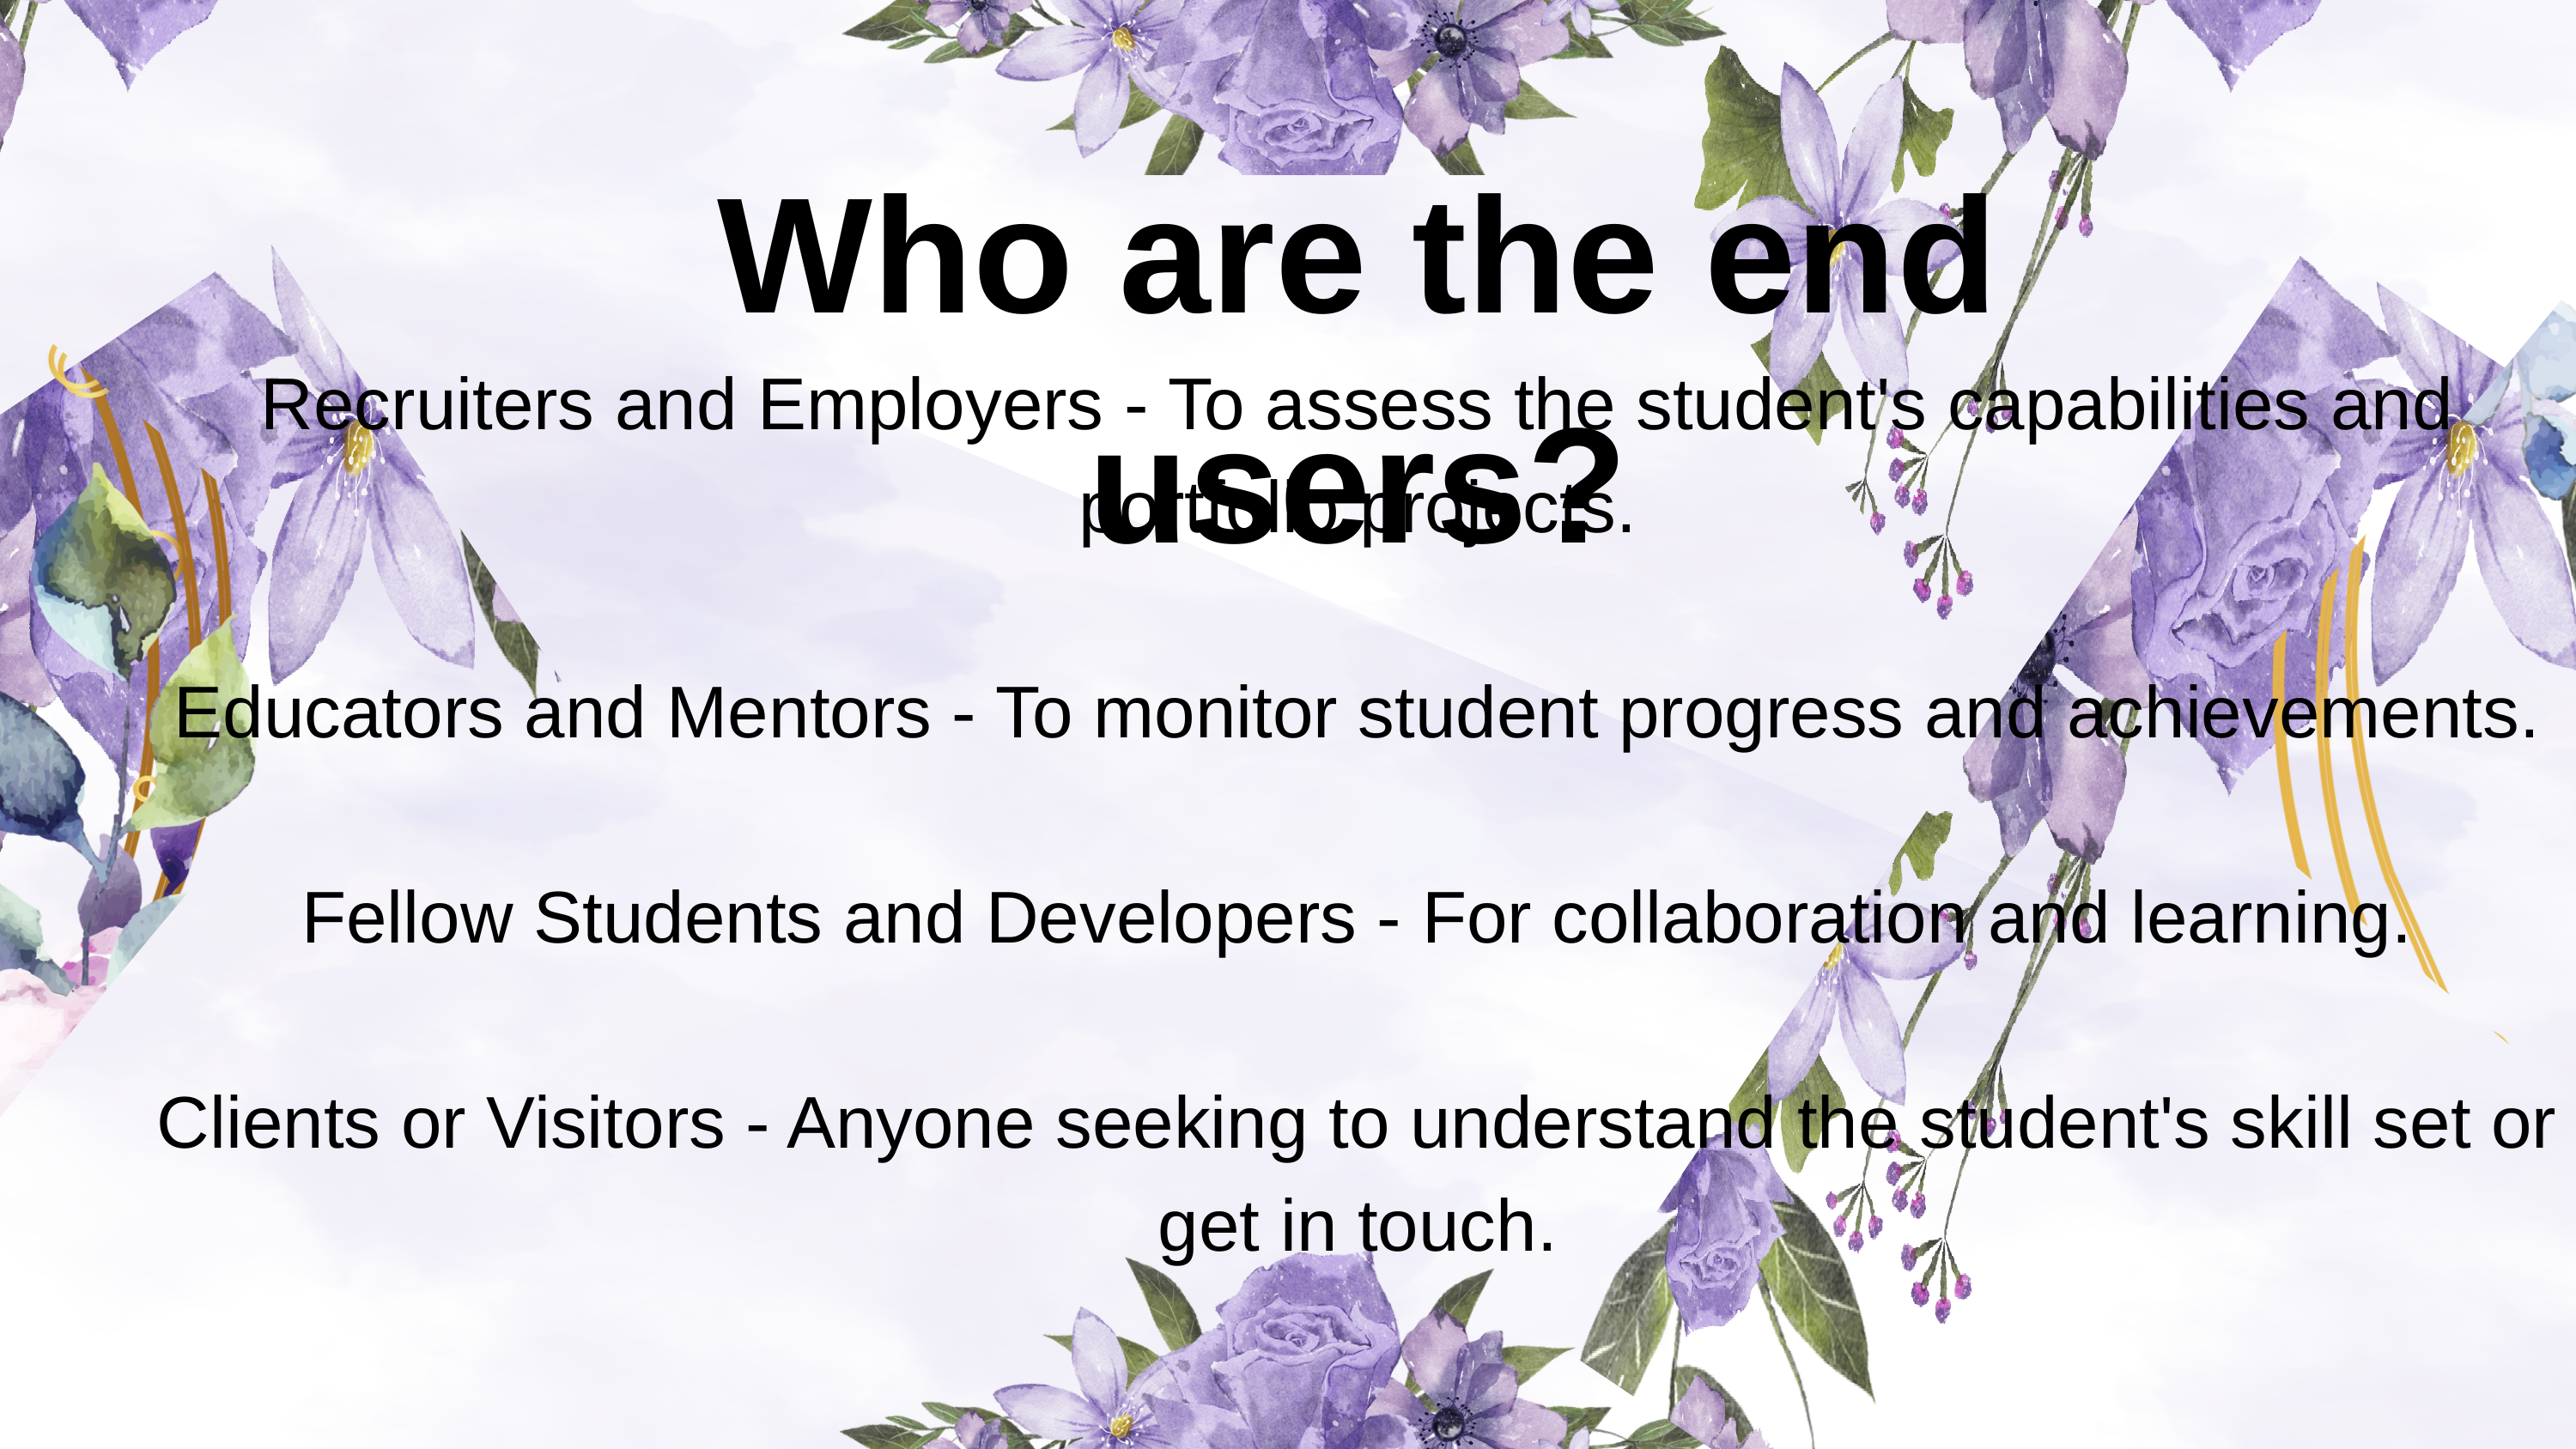

Who are the end users?

Recruiters and Employers - To assess the student's capabilities and portfolio projects.

Educators and Mentors - To monitor student progress and achievements.

Fellow Students and Developers - For collaboration and learning.

Clients or Visitors - Anyone seeking to understand the student's skill set or get in touch.